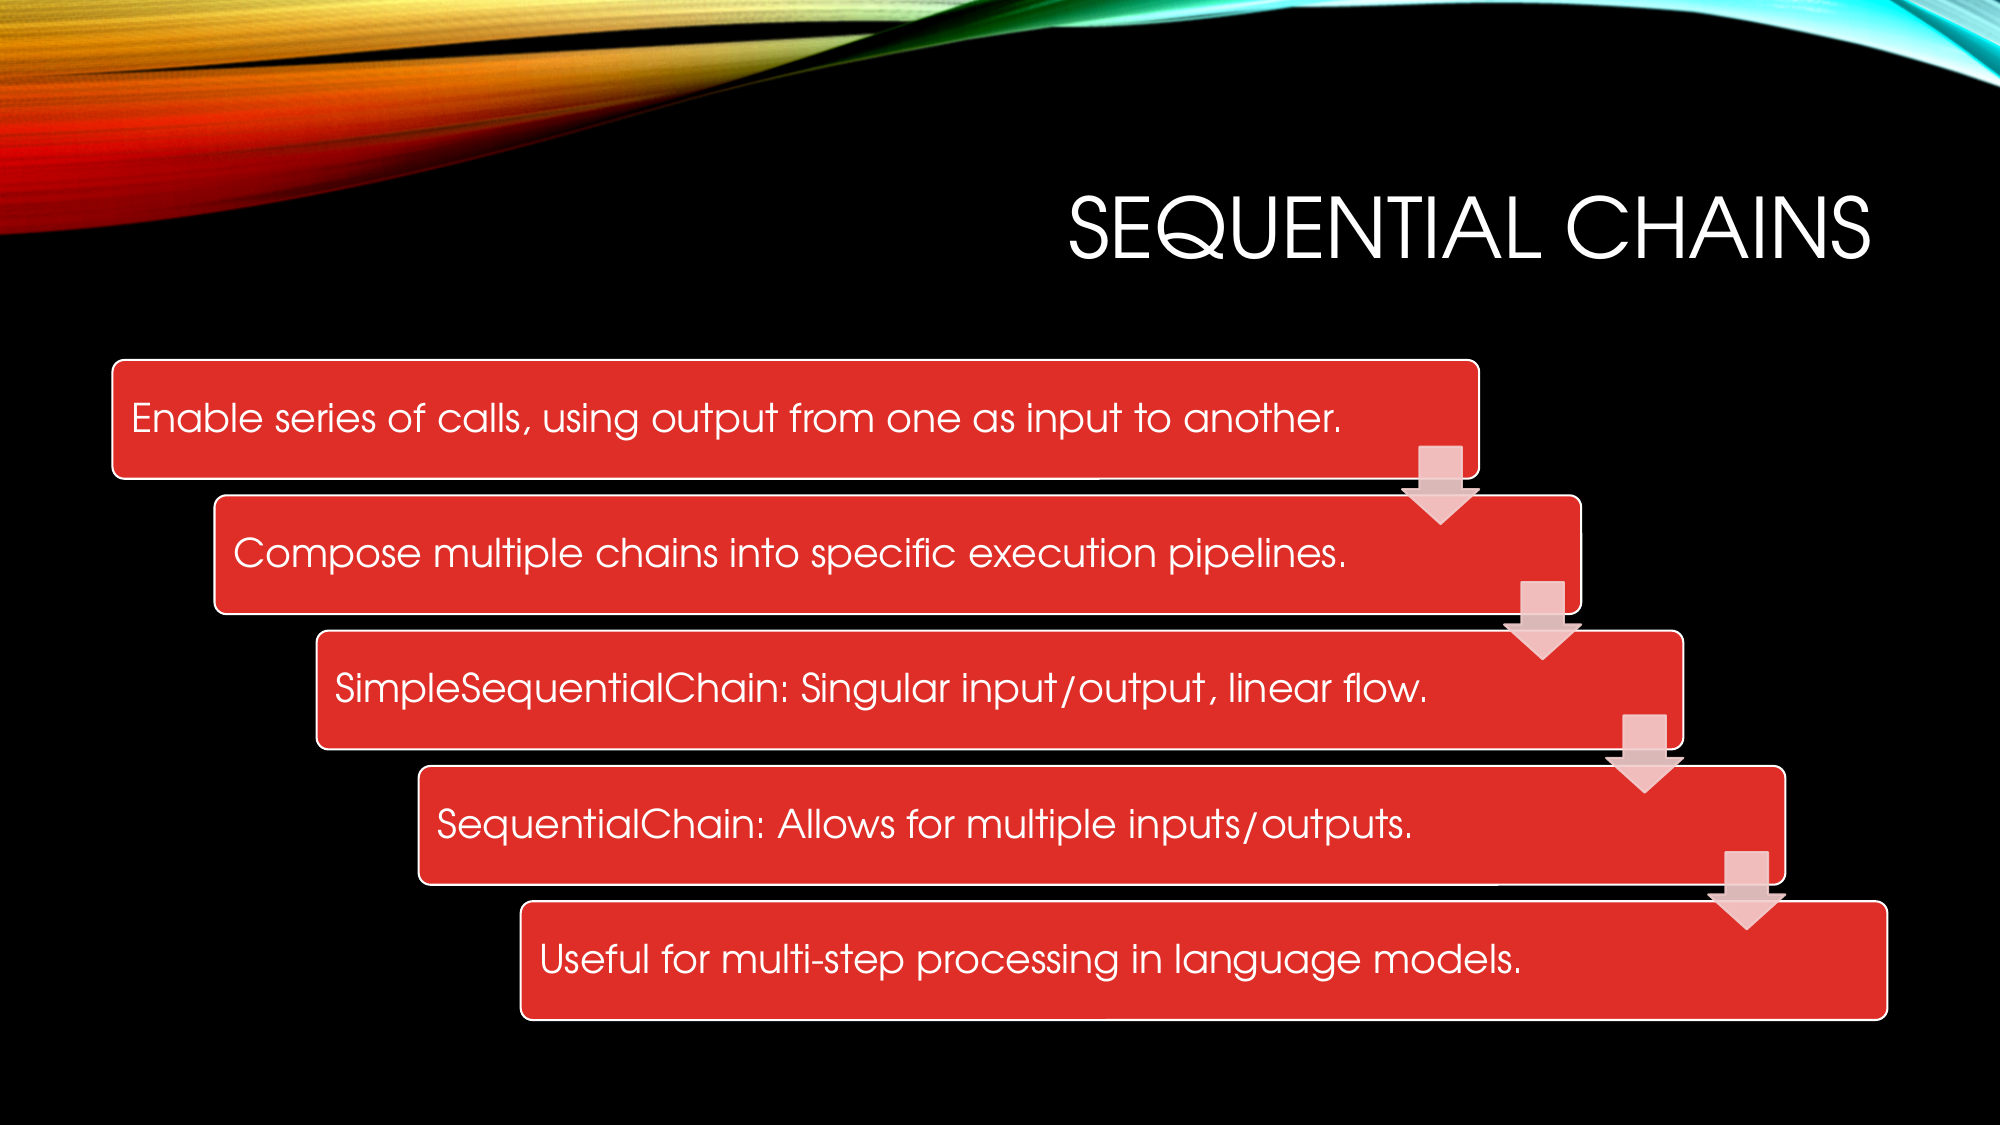

# Sequential Chains
Enable series of calls, using output from one as input to another.
Compose multiple chains into specific execution pipelines.
SimpleSequentialChain: Singular input/output, linear flow.
SequentialChain: Allows for multiple inputs/outputs.
Useful for multi-step processing in language models.